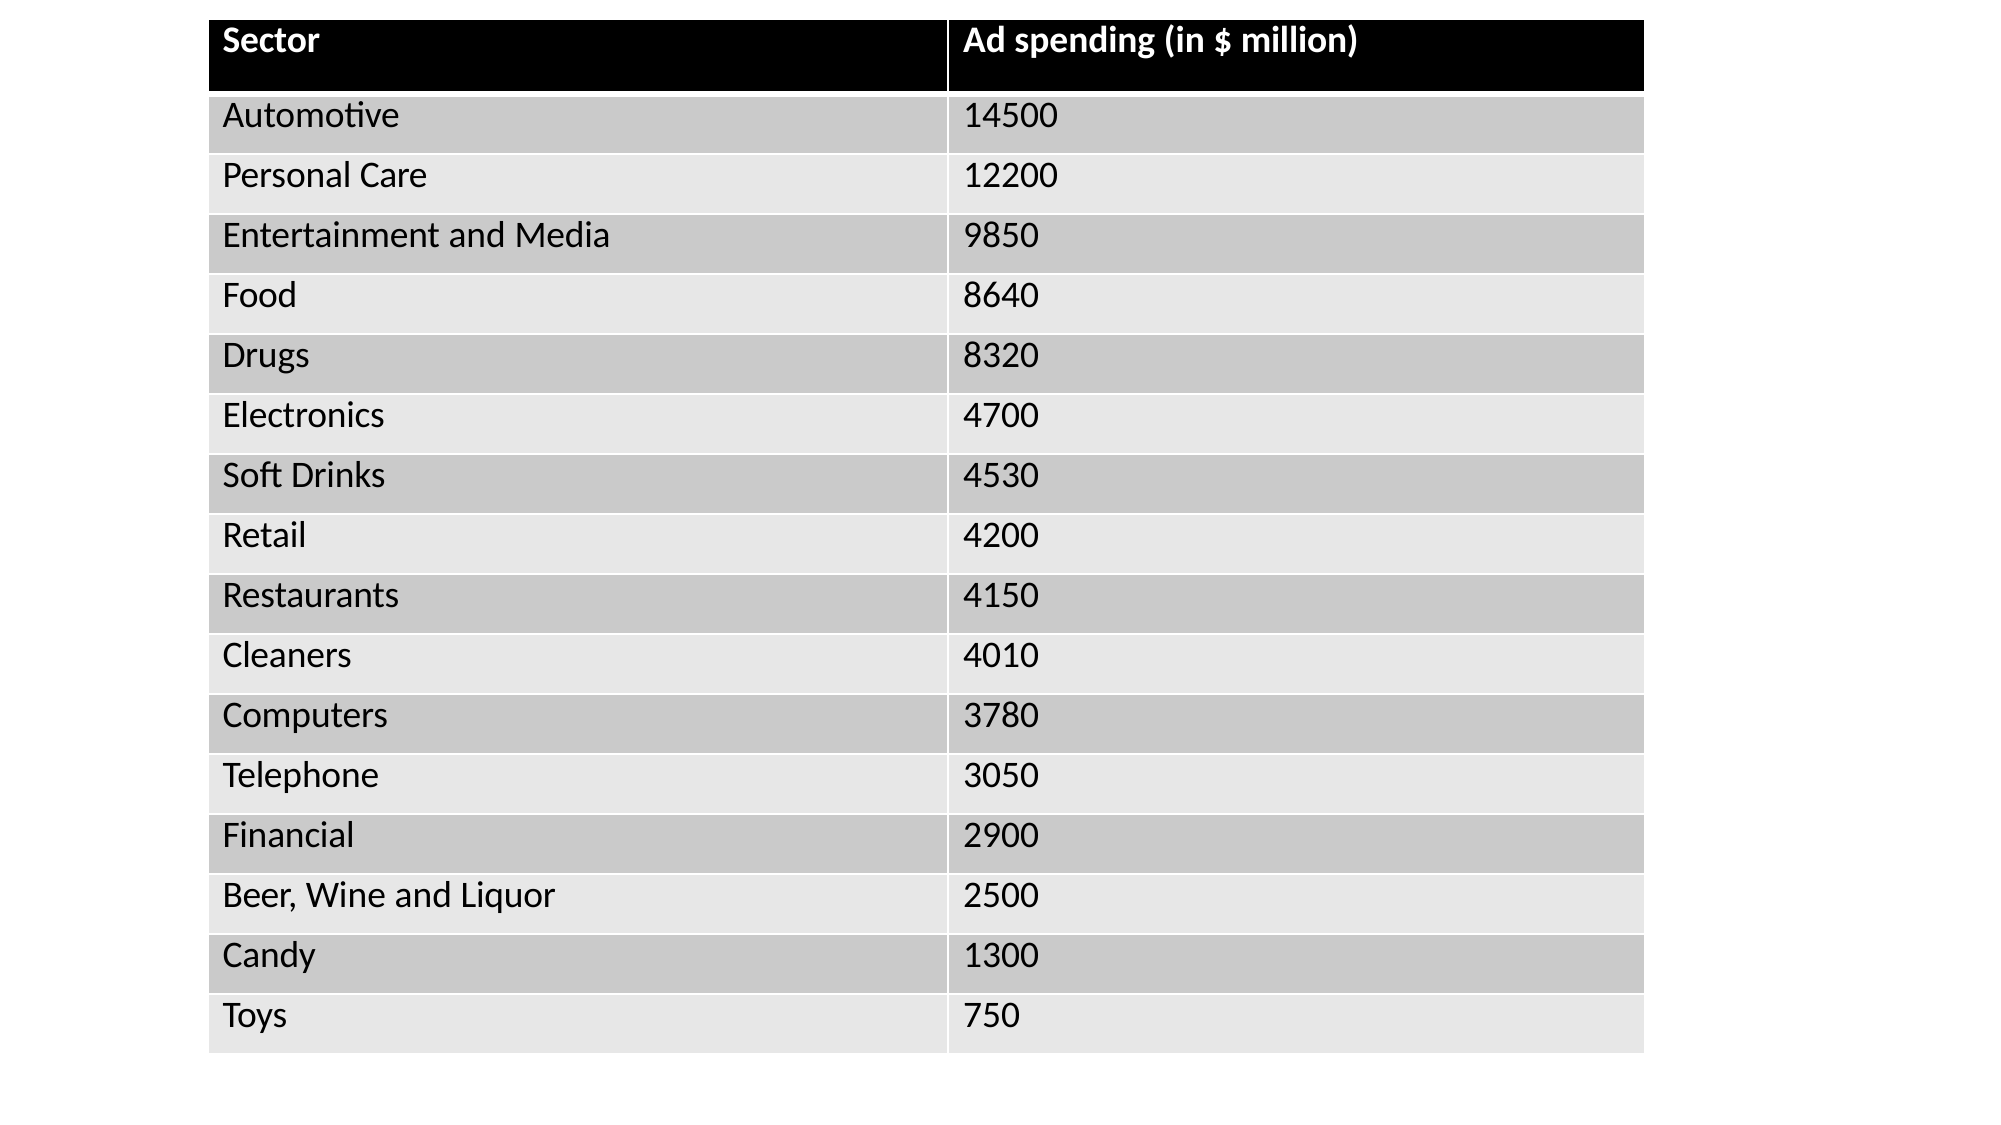

| Sector | Ad spending (in $ million) |
| --- | --- |
| Automotive | 14500 |
| Personal Care | 12200 |
| Entertainment and Media | 9850 |
| Food | 8640 |
| Drugs | 8320 |
| Electronics | 4700 |
| Soft Drinks | 4530 |
| Retail | 4200 |
| Restaurants | 4150 |
| Cleaners | 4010 |
| Computers | 3780 |
| Telephone | 3050 |
| Financial | 2900 |
| Beer, Wine and Liquor | 2500 |
| Candy | 1300 |
| Toys | 750 |